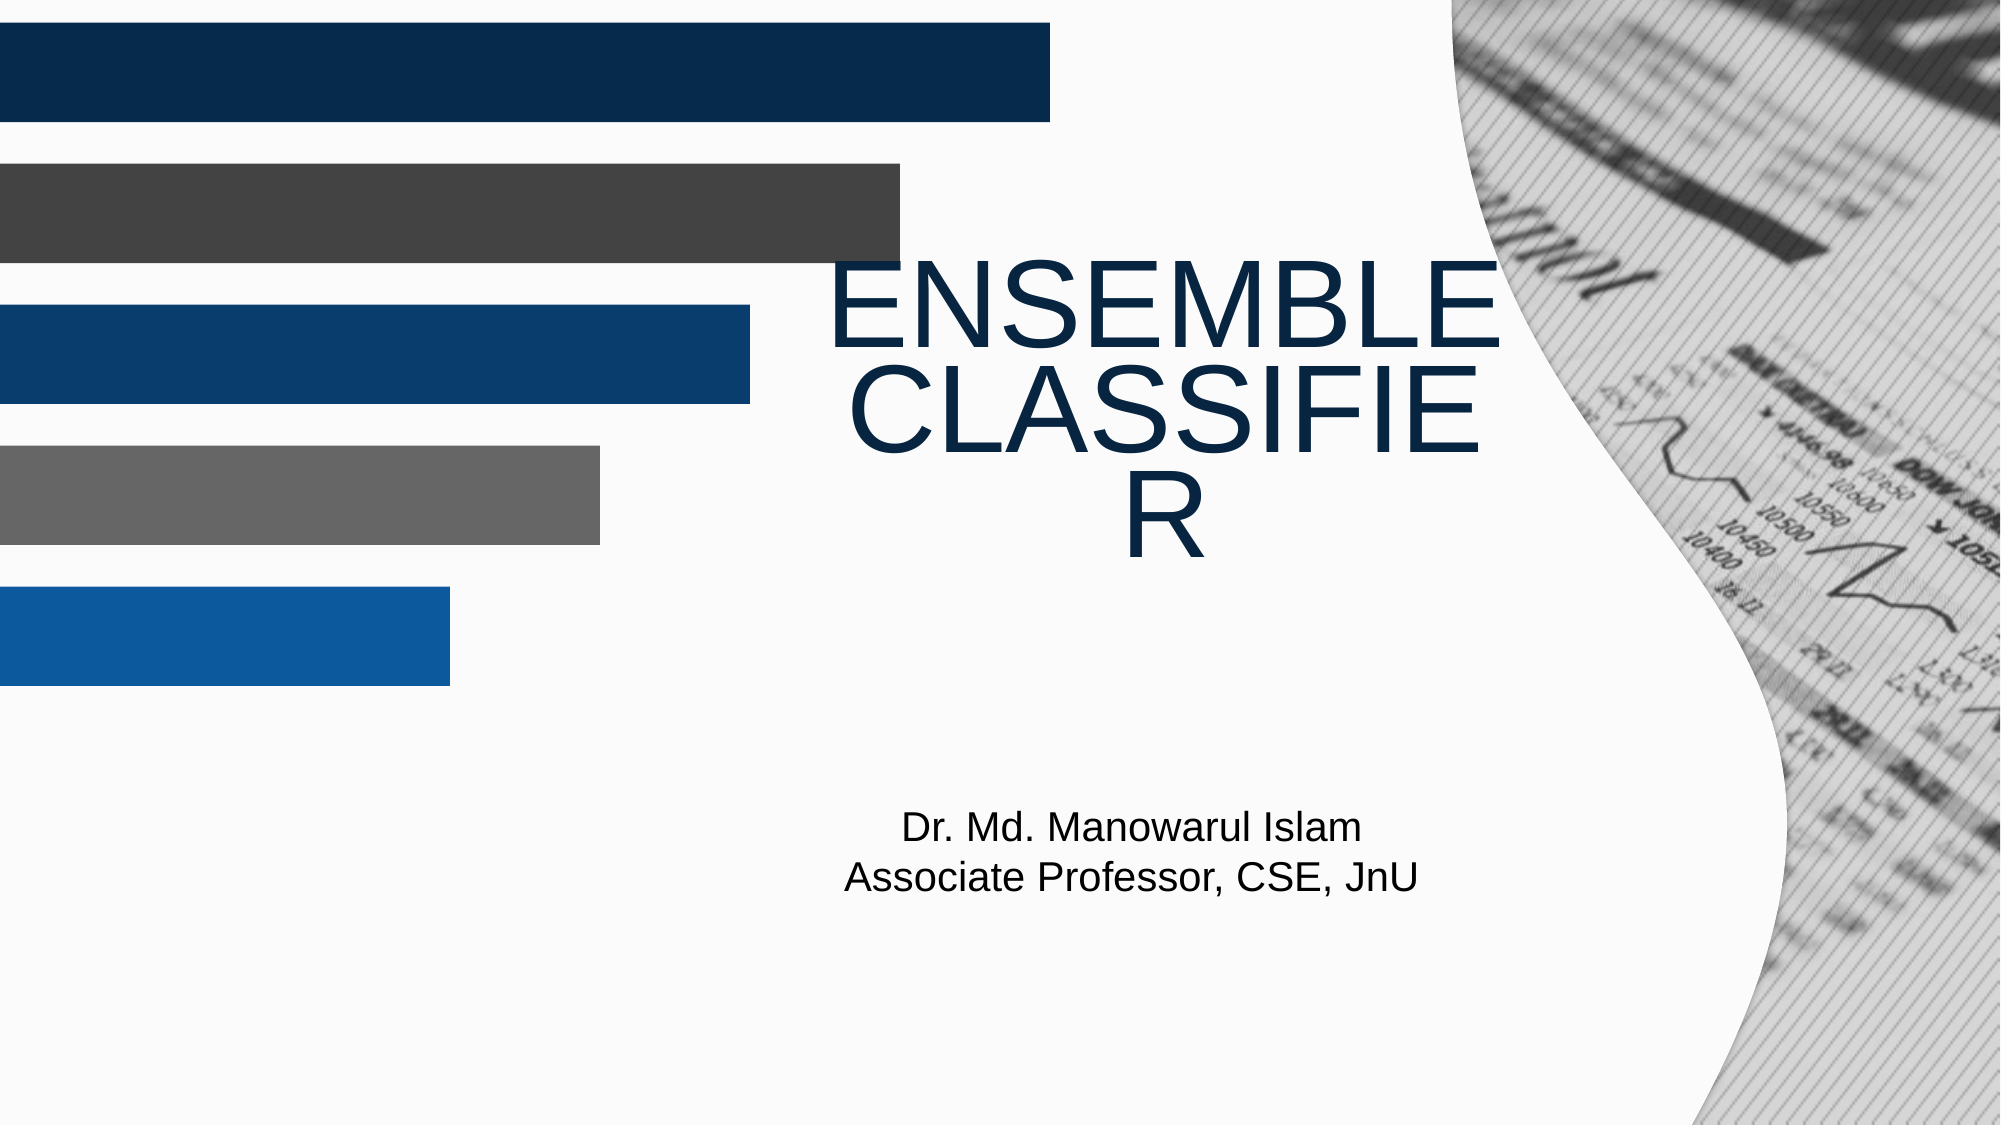

ENSEMBLE CLASSIFIER

Dr. Md. Manowarul Islam
Associate Professor, CSE, JnU